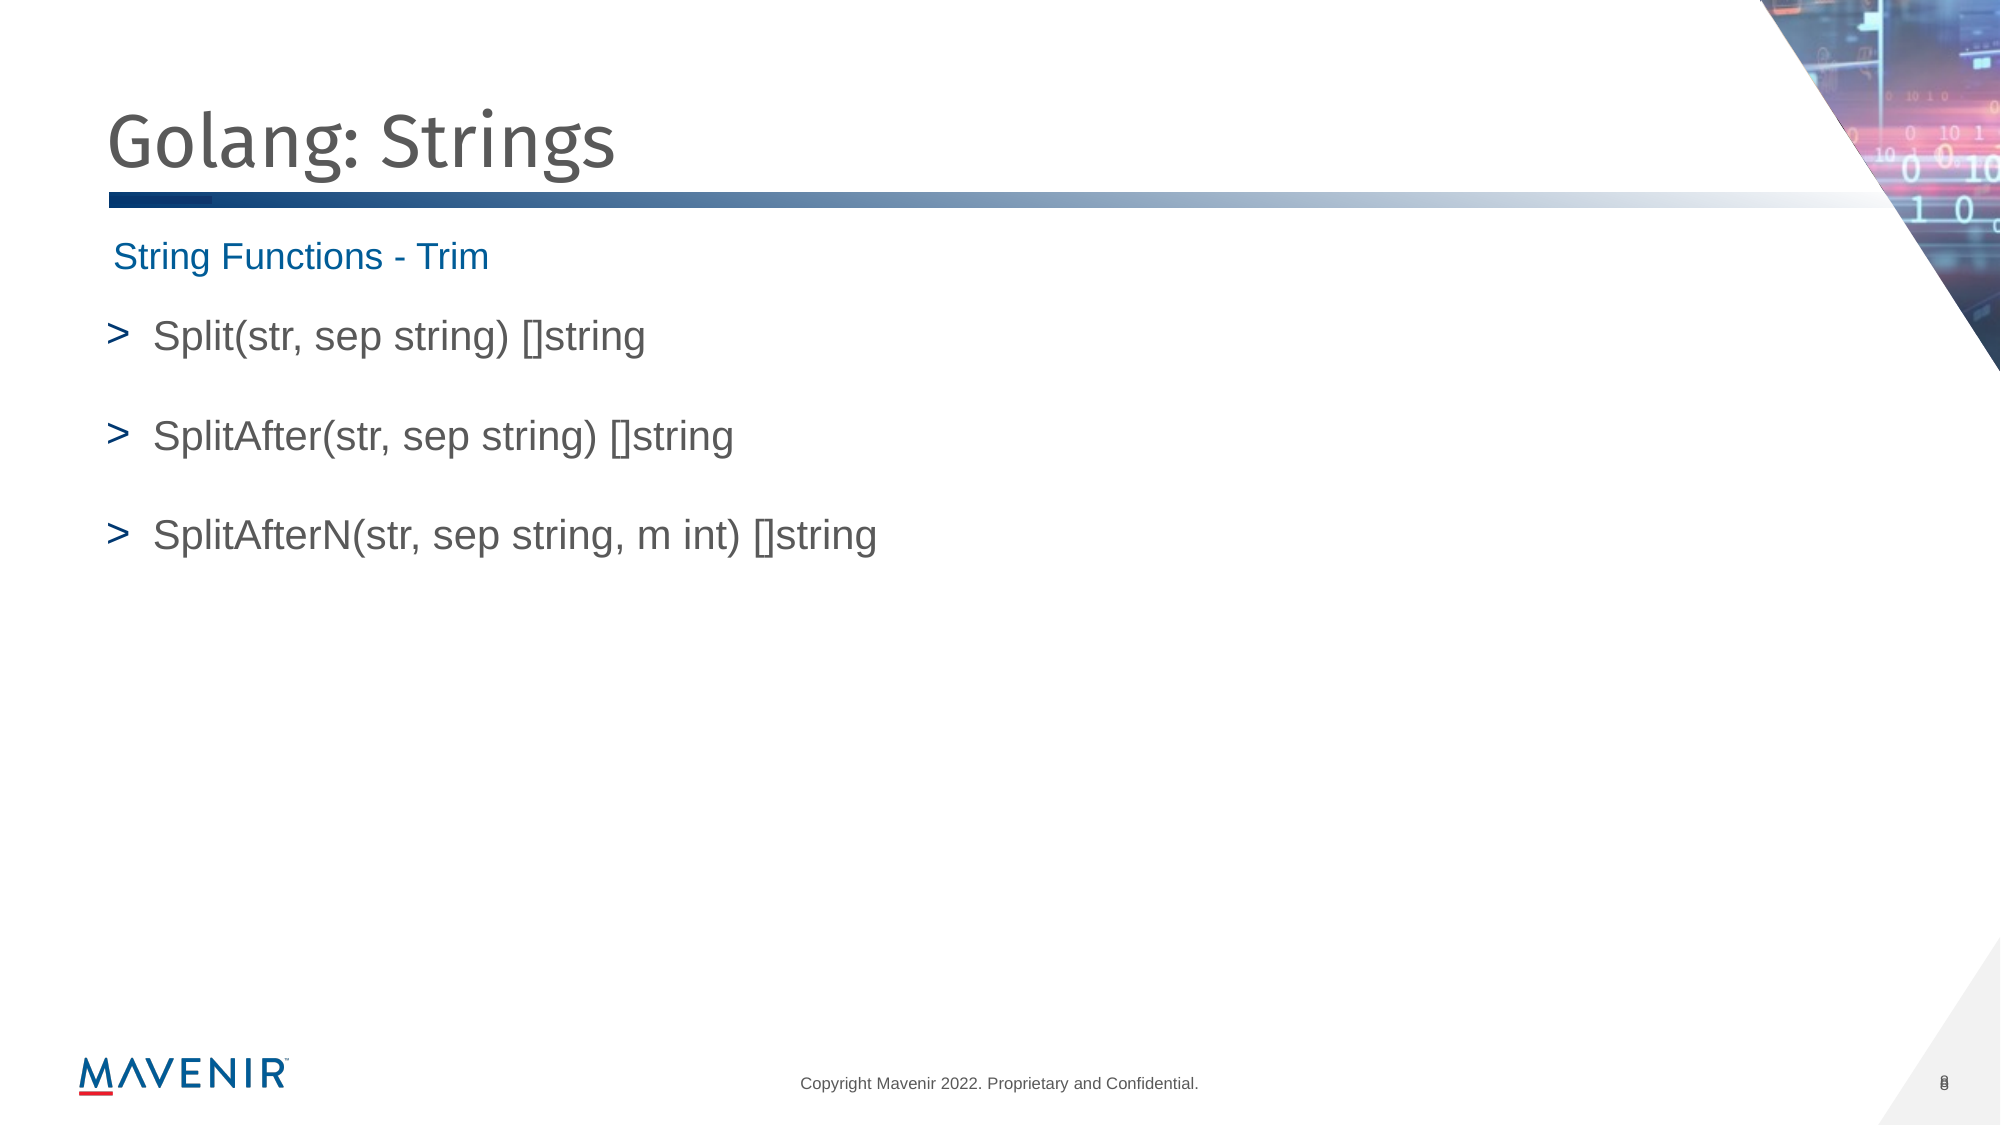

# Golang: Strings

String Functions - Trim

Split(str, sep string) []string
SplitAfter(str, sep string) []string
SplitAfterN(str, sep string, m int) []string

8